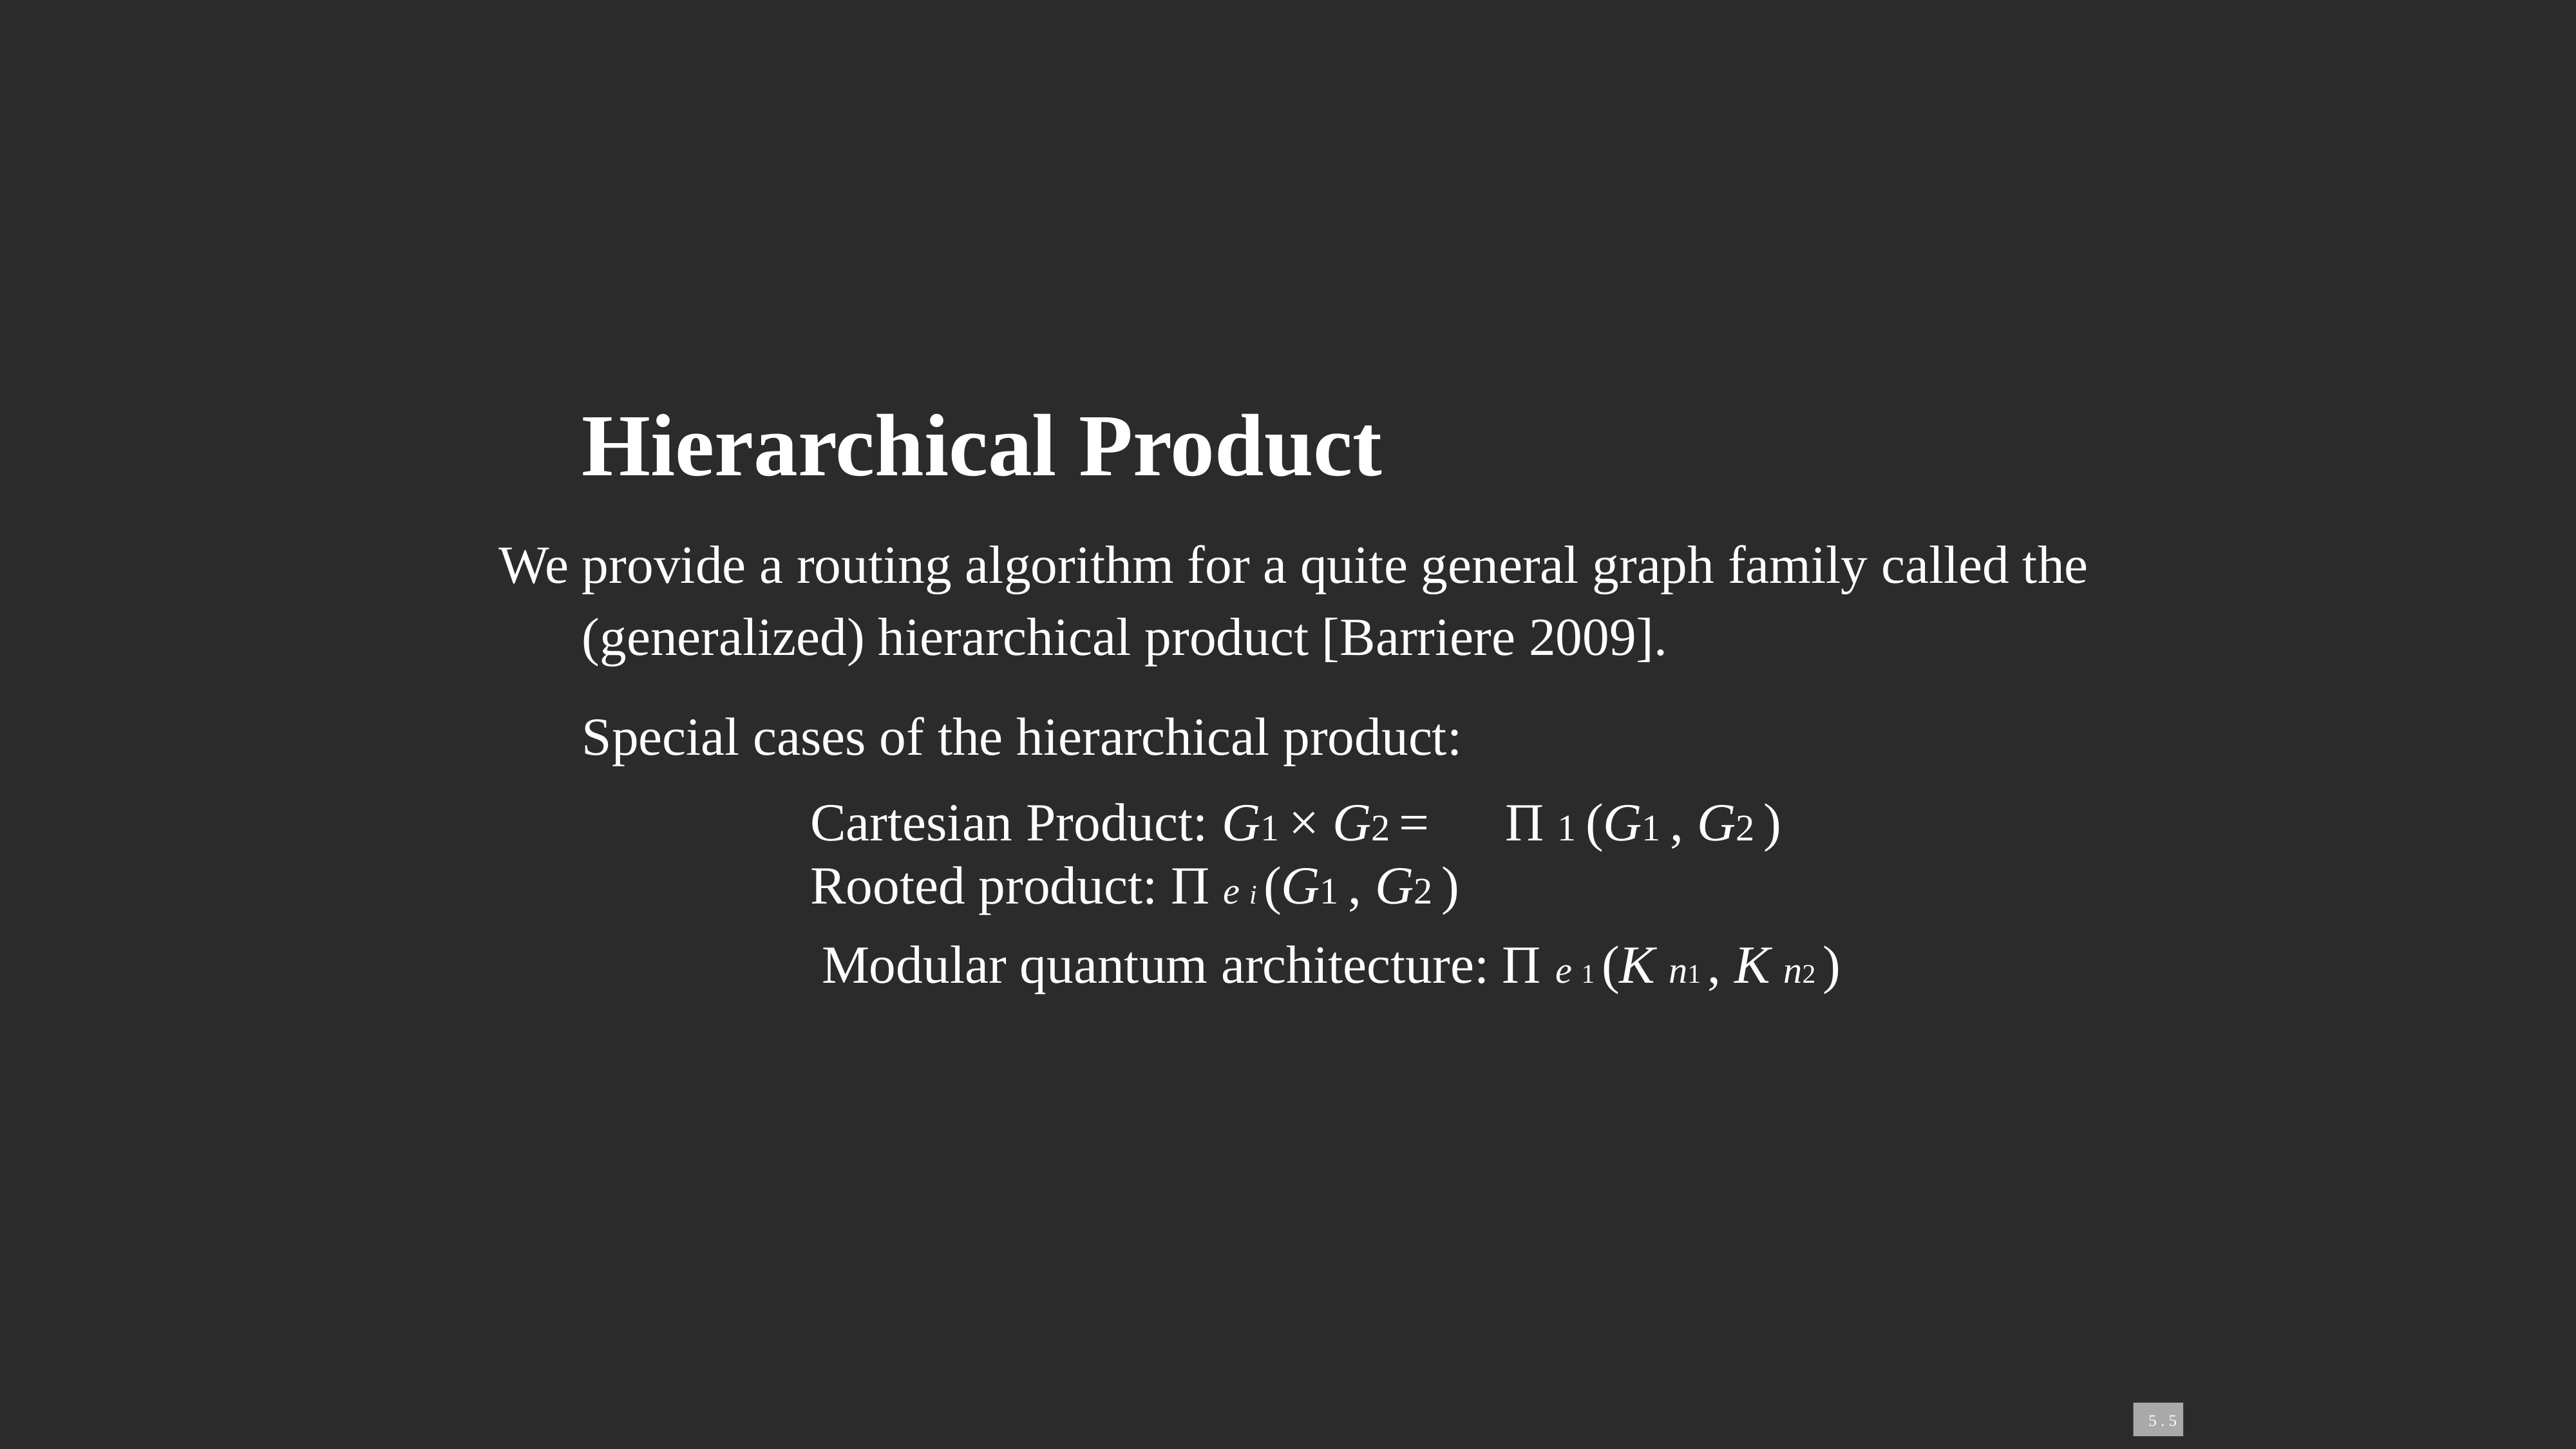

Hierarchical Product

 We provide a routing algorithm for a quite general graph family called the

	(generalized) hierarchical product [Barriere 2009].

	Special cases of the hierarchical product:
 Cartesian Product: G1 × G2 =

 Rooted product: Π e i (G1 , G2 )
 Π 1 (G1 , G2 )
 Modular quantum architecture: Π e 1 (K n1 , K n2 )

 5 . 5